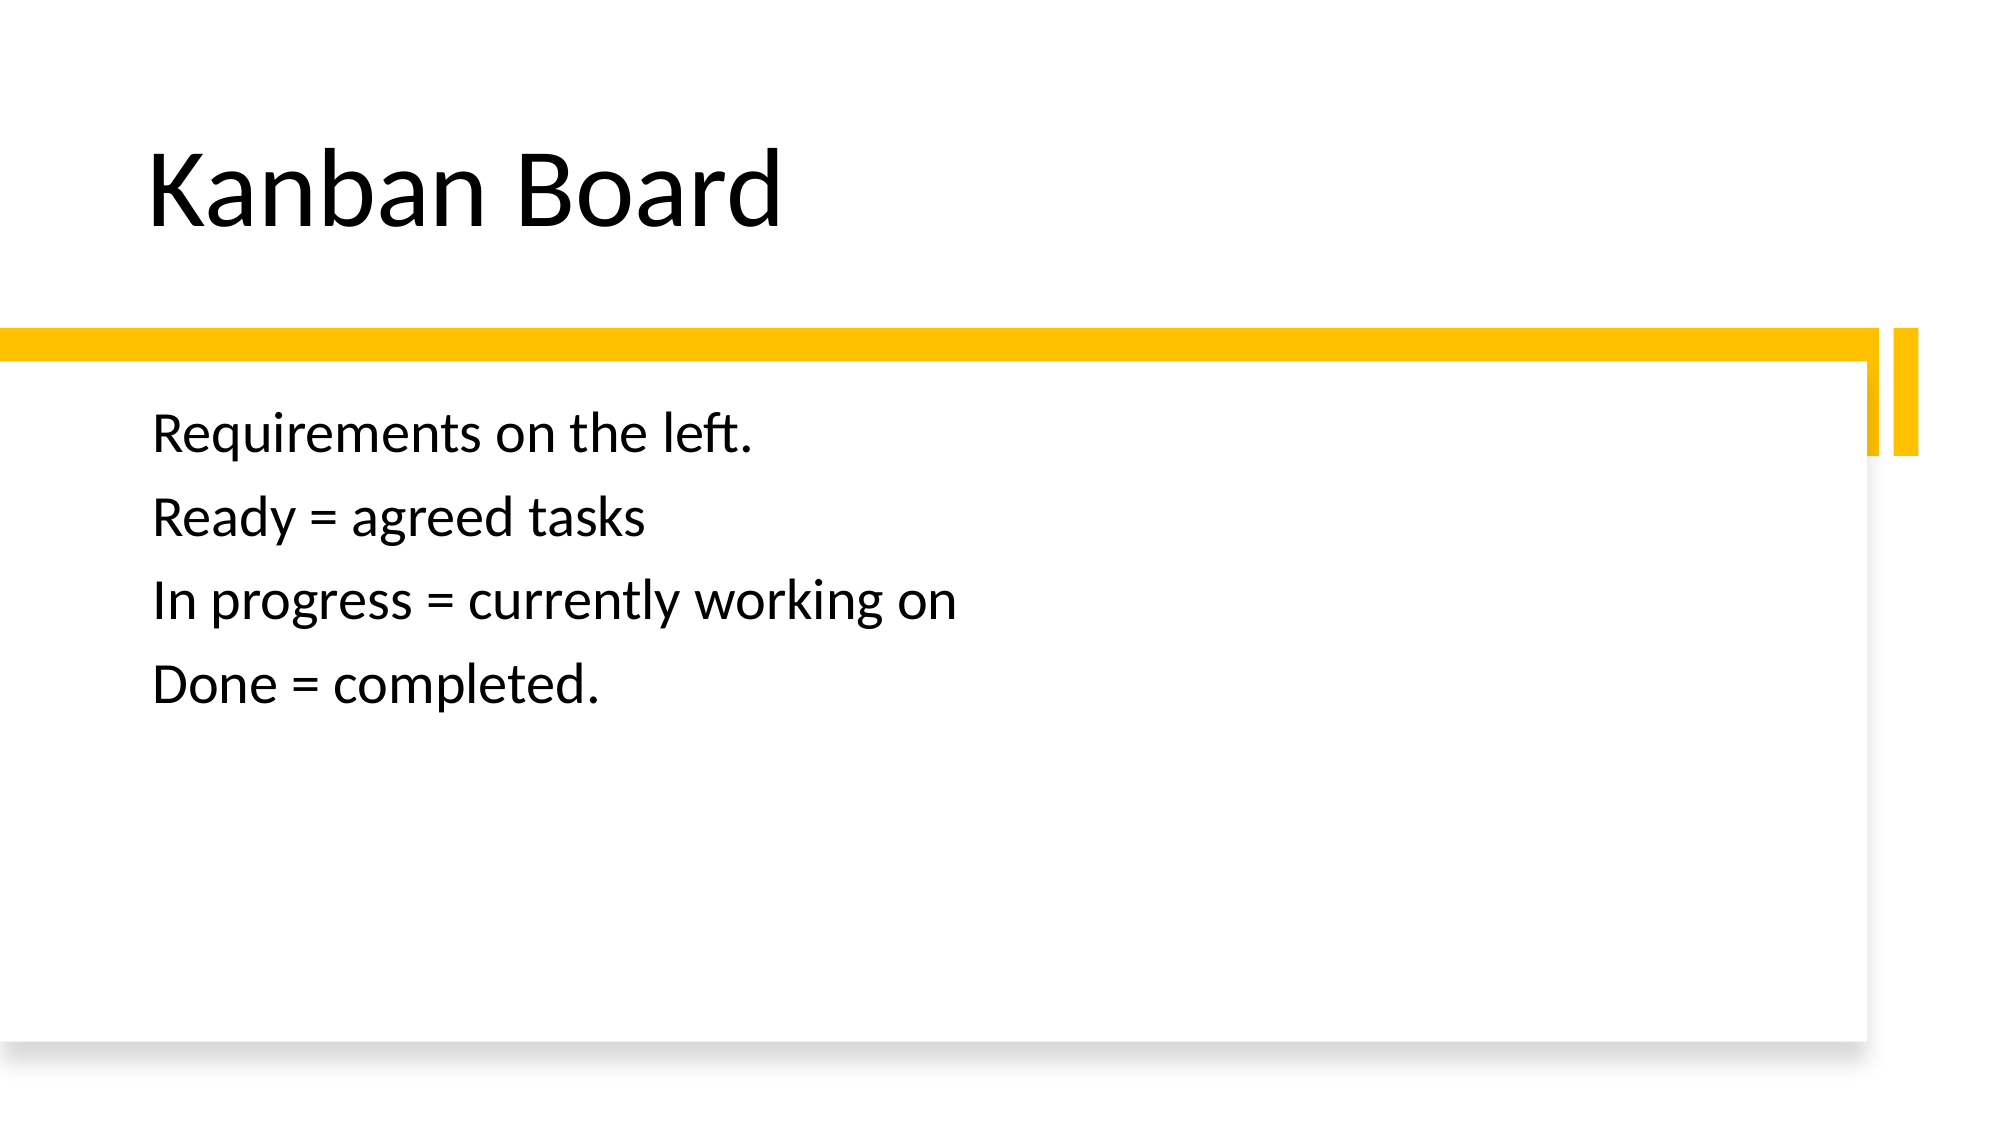

# Kanban Board

Requirements on the left.
Ready = agreed tasks
In progress = currently working on
Done = completed.